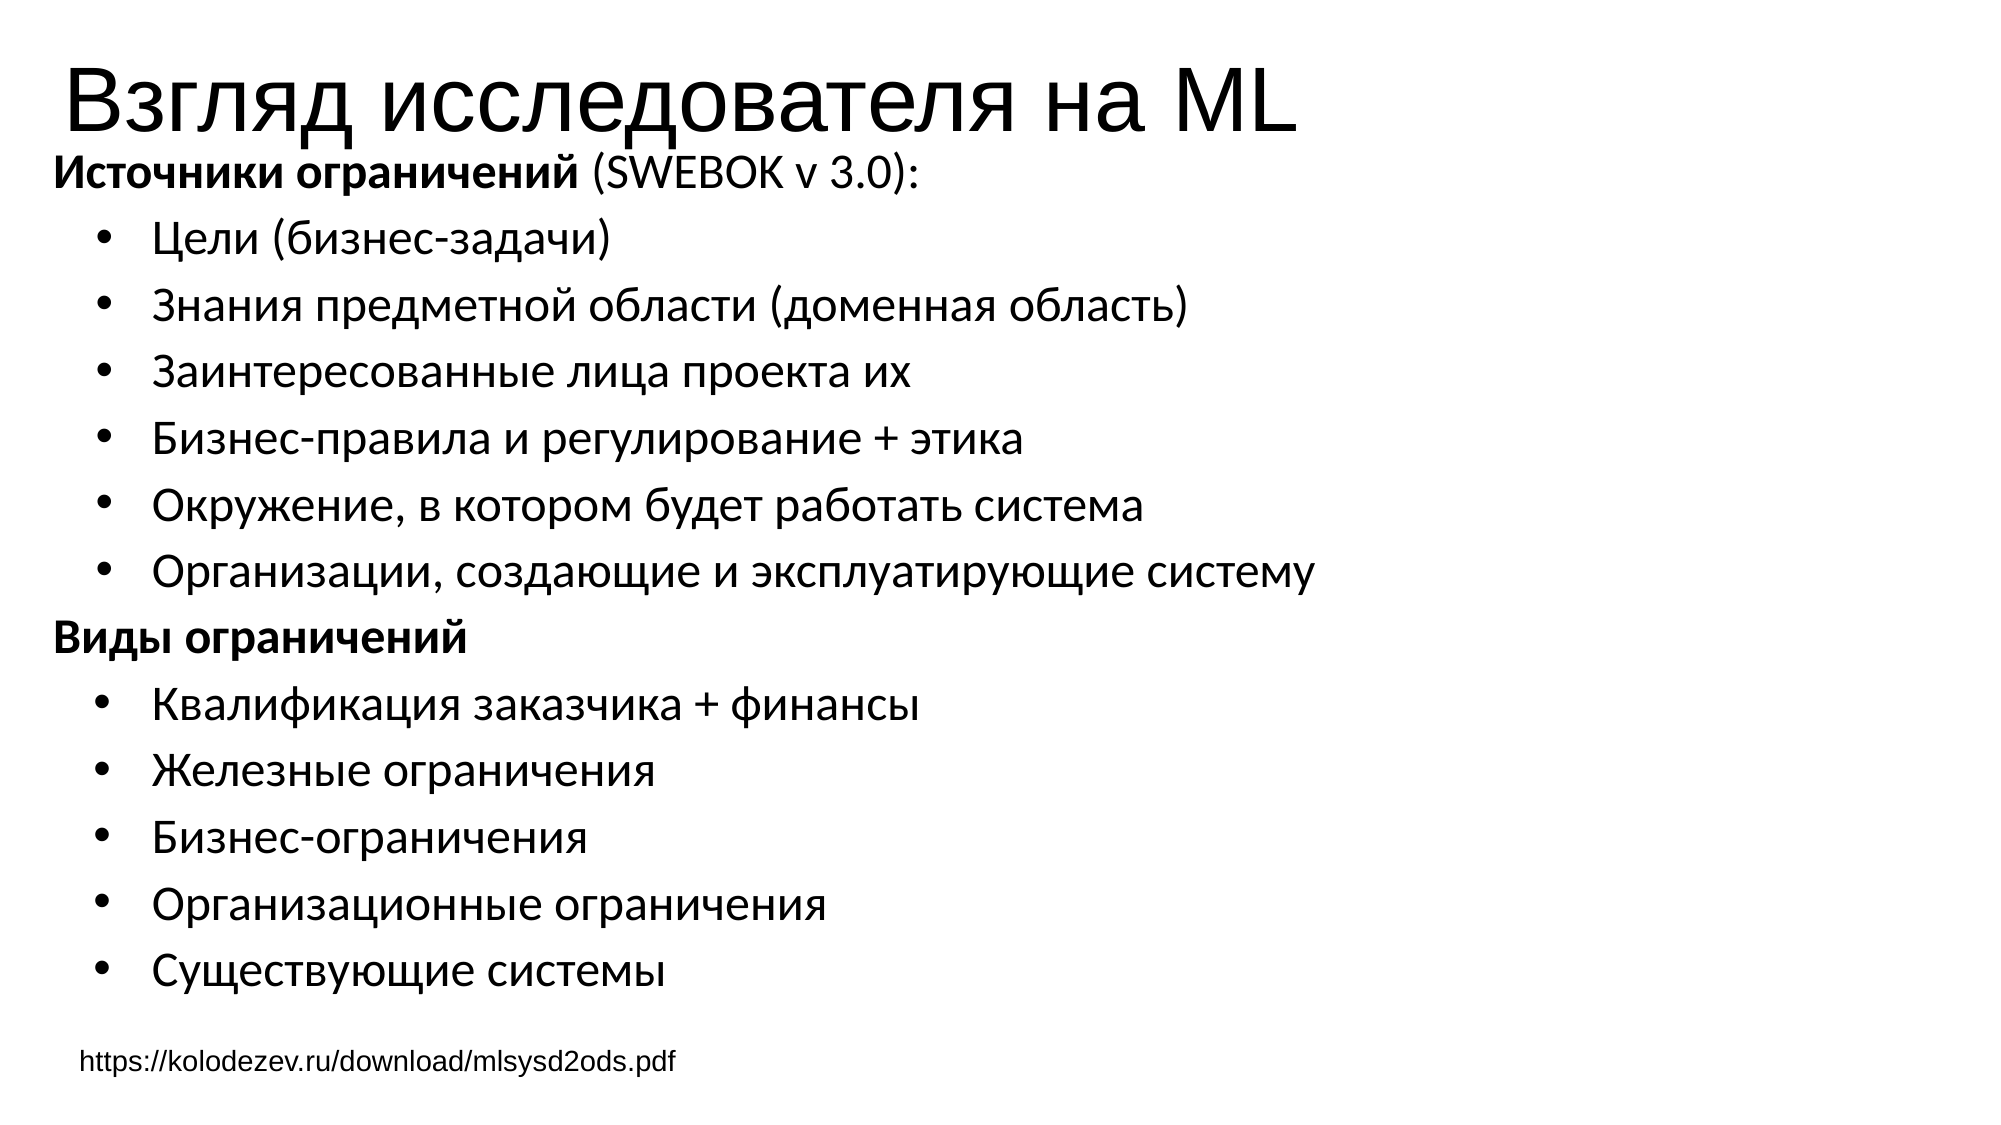

# Взгляд исследователя на ML
Источники ограничений (SWEBOK v 3.0):
Цели (бизнес-задачи)
Знания предметной области (доменная область)
Заинтересованные лица проекта их
Бизнес-правила и регулирование + этика
Окружение, в котором будет работать система
Организации, создающие и эксплуатирующие систему
Виды ограничений
Квалификация заказчика + финансы
Железные ограничения
Бизнес-ограничения
Организационные ограничения
Существующие системы
https://kolodezev.ru/download/mlsysd2ods.pdf